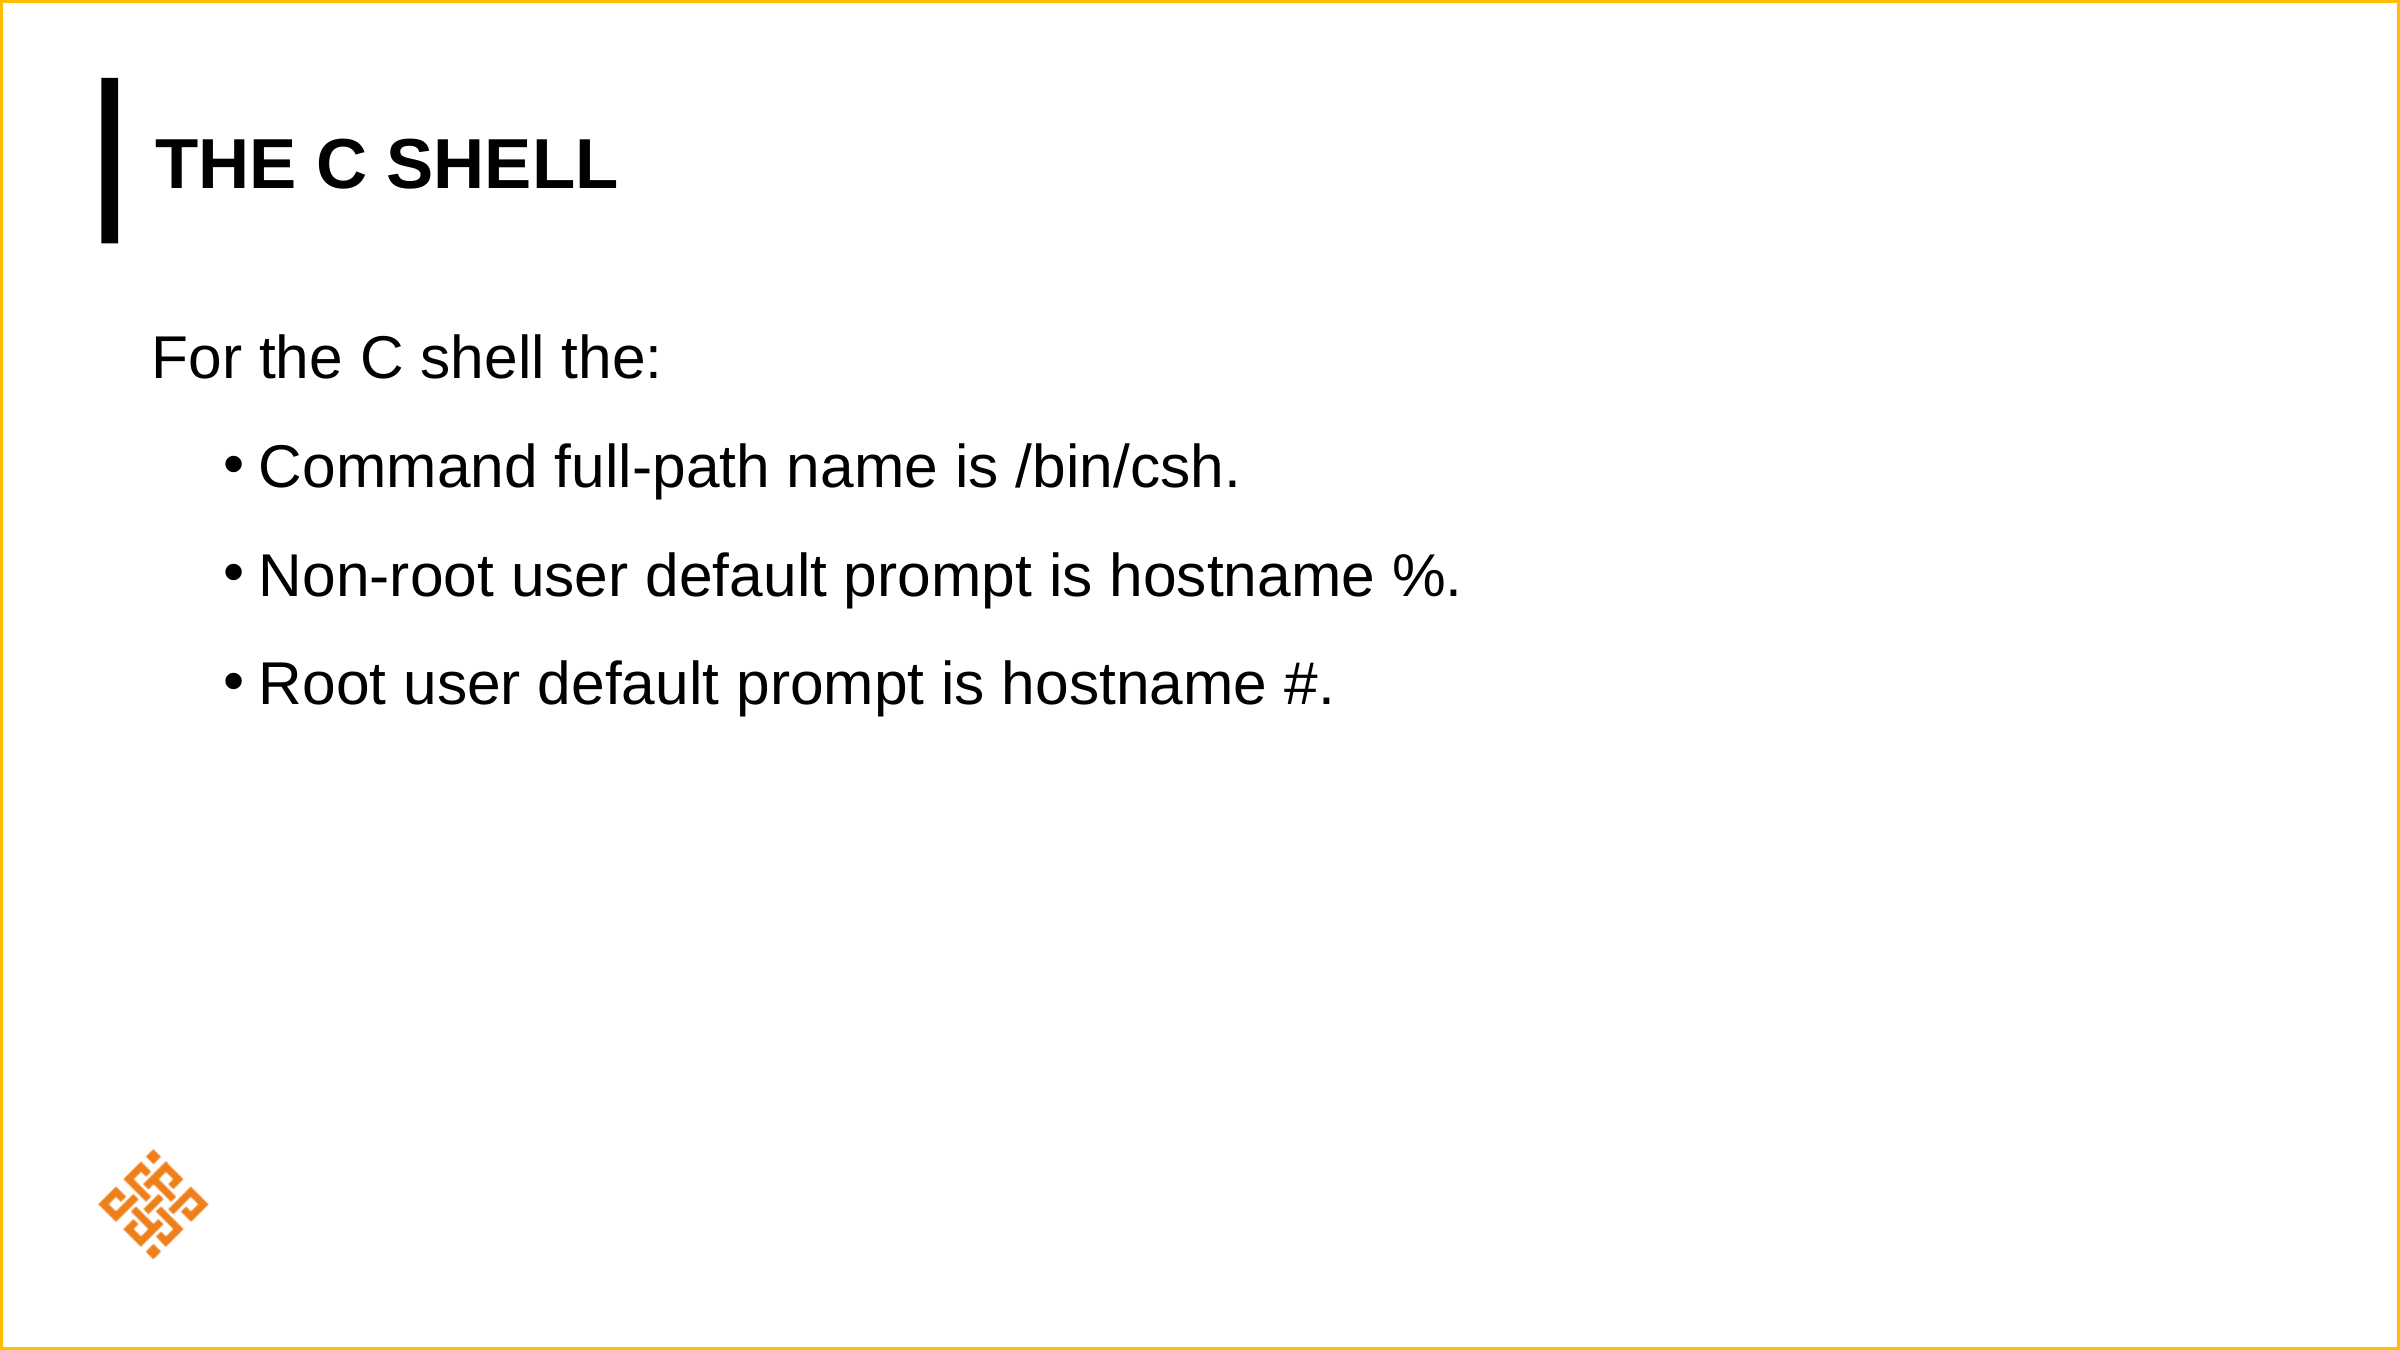

# The C Shell
For the C shell the:
Command full-path name is /bin/csh.
Non-root user default prompt is hostname %.
Root user default prompt is hostname #.